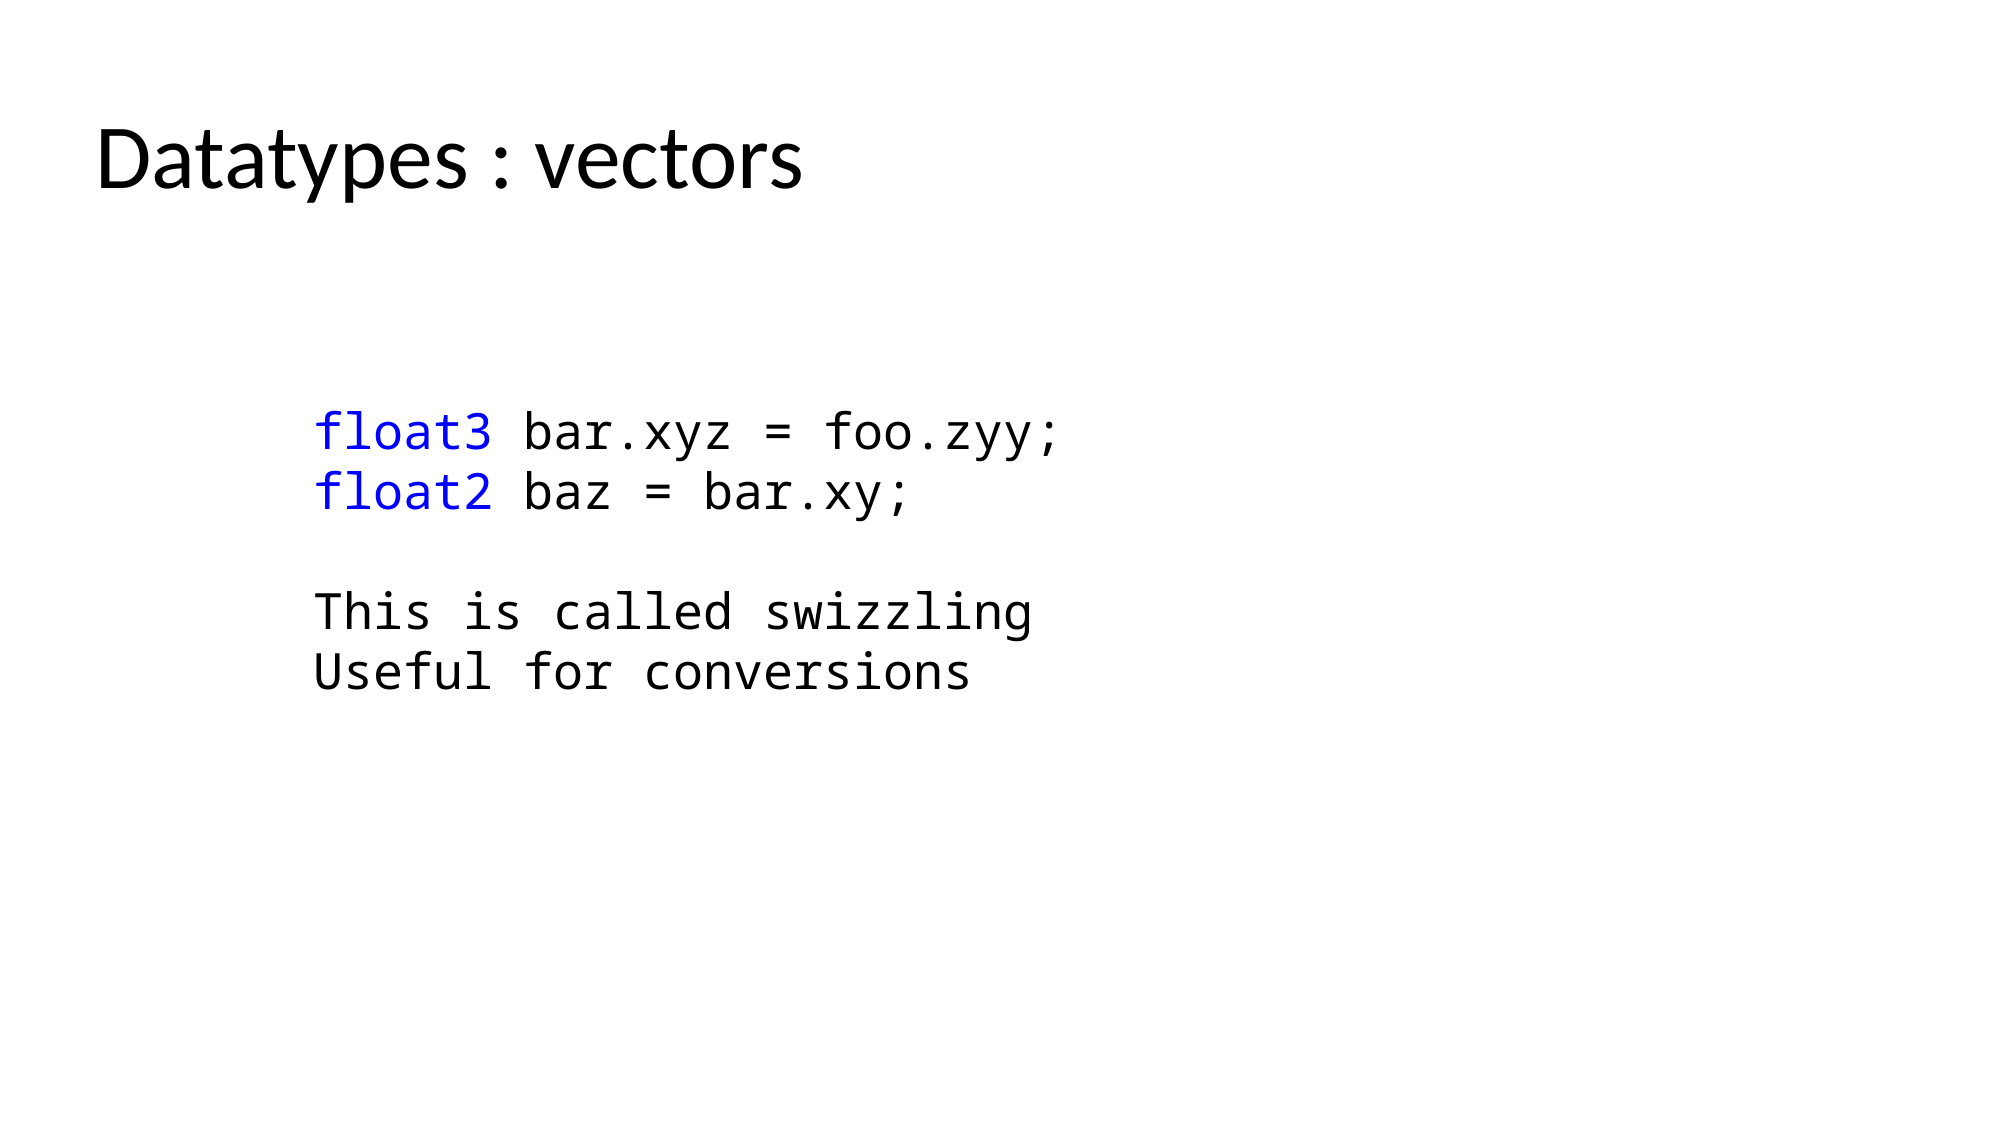

# Datatypes : vectors
float3 bar.xyz = foo.zyy;
float2 baz = bar.xy;
This is called swizzling
Useful for conversions